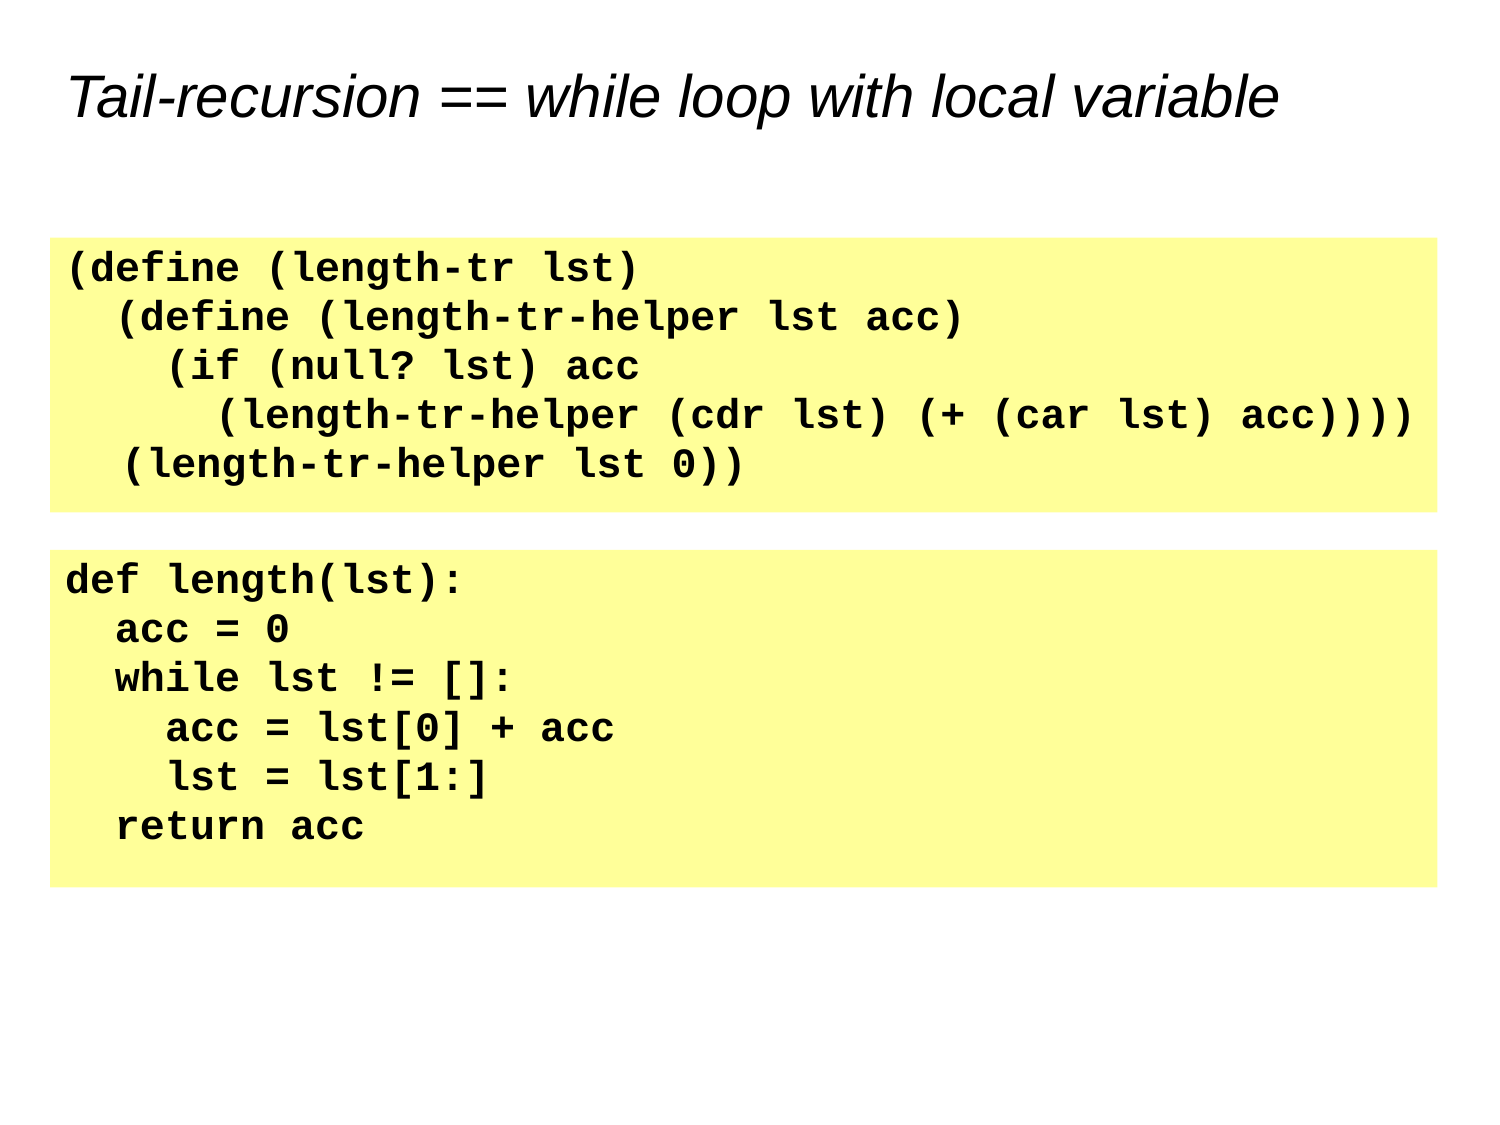

# Tail-recursion == while loop with local variable
(define (length-tr lst)
  (define (length-tr-helper lst acc)
    (if (null? lst) acc
      (length-tr-helper (cdr lst) (+ (car lst) acc))))
	(length-tr-helper lst 0))
def length(lst):
  acc = 0
  while lst != []:
    acc = lst[0] + acc
    lst = lst[1:]
  return acc